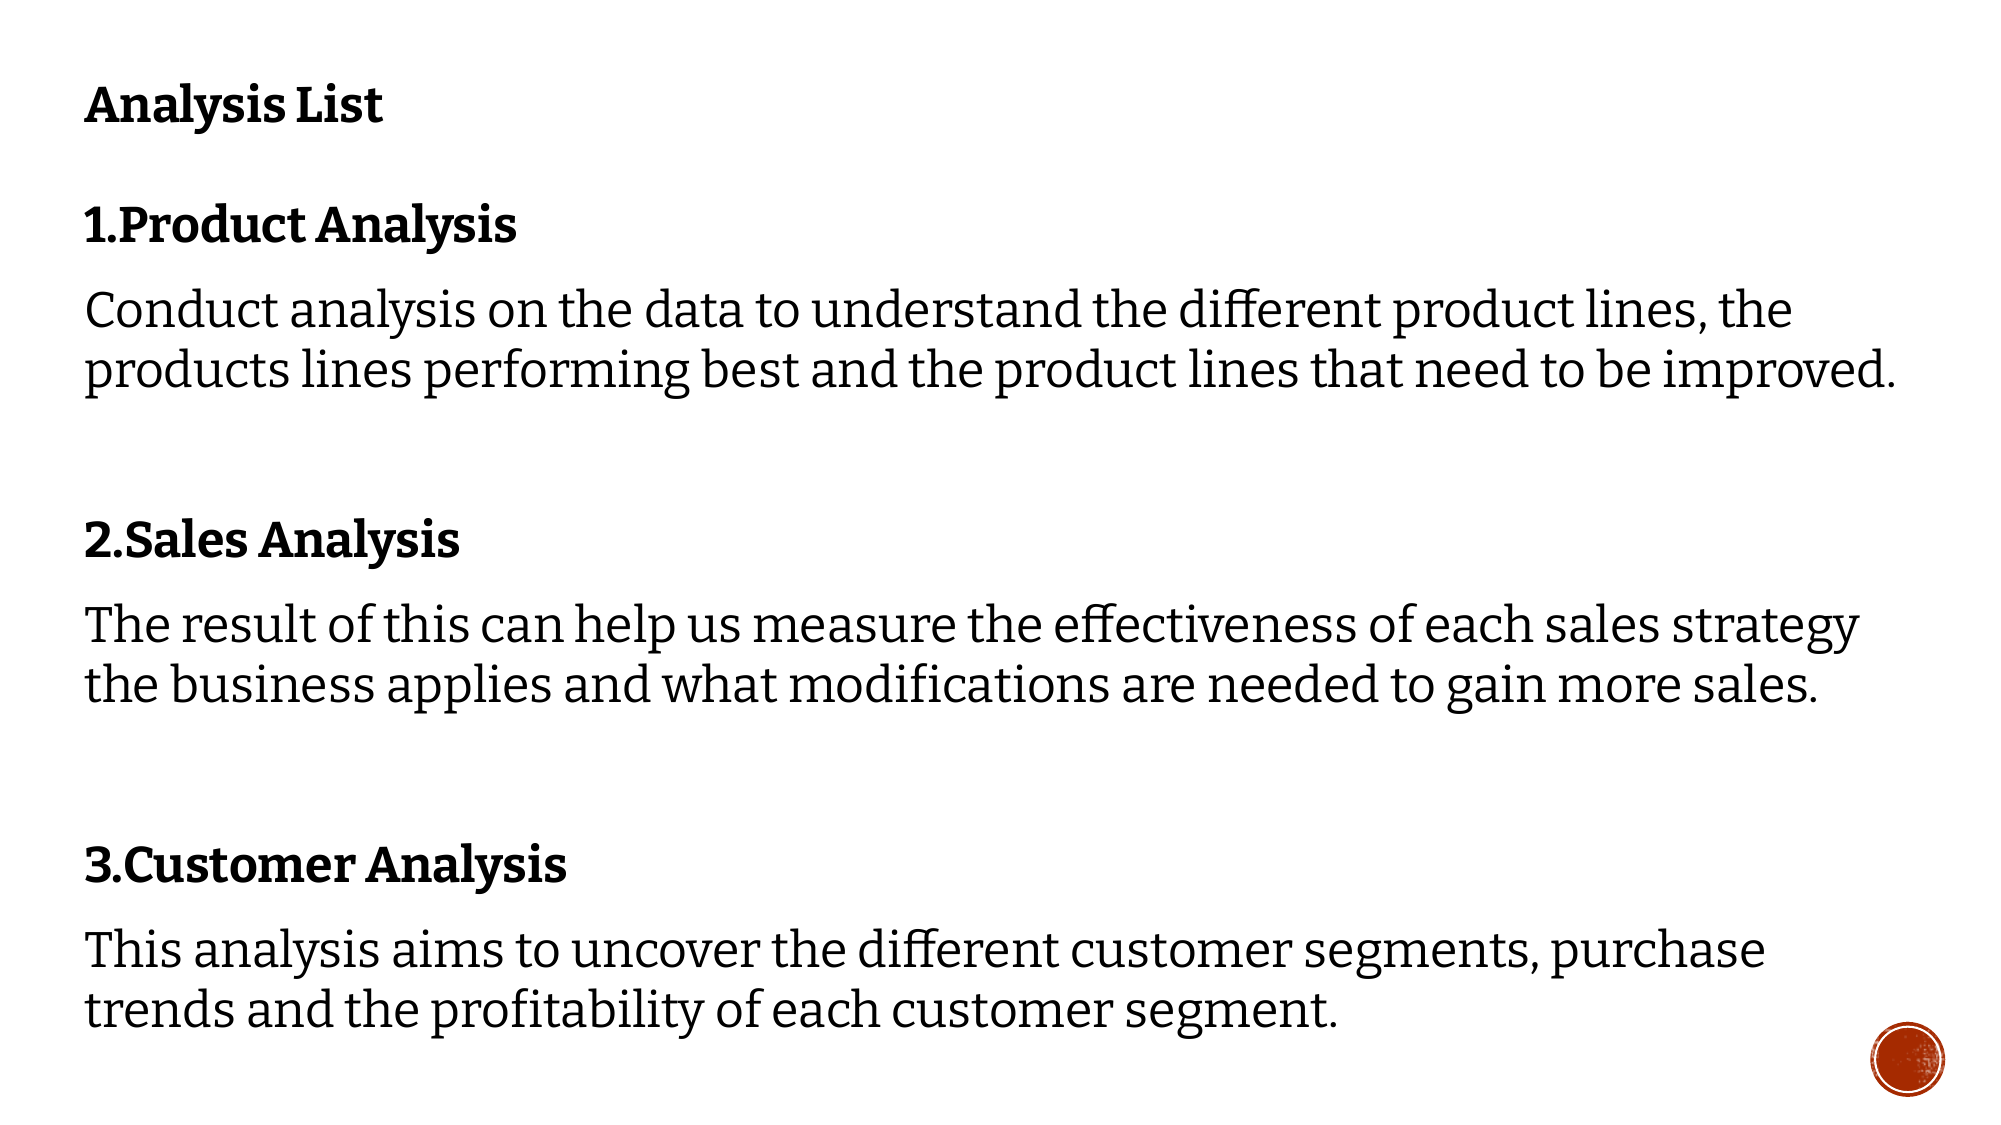

Analysis List
Product Analysis
Conduct analysis on the data to understand the different product lines, the products lines performing best and the product lines that need to be improved.

Sales Analysis
The result of this can help us measure the effectiveness of each sales strategy the business applies and what modifications are needed to gain more sales.
Customer Analysis
This analysis aims to uncover the different customer segments, purchase trends and the profitability of each customer segment.